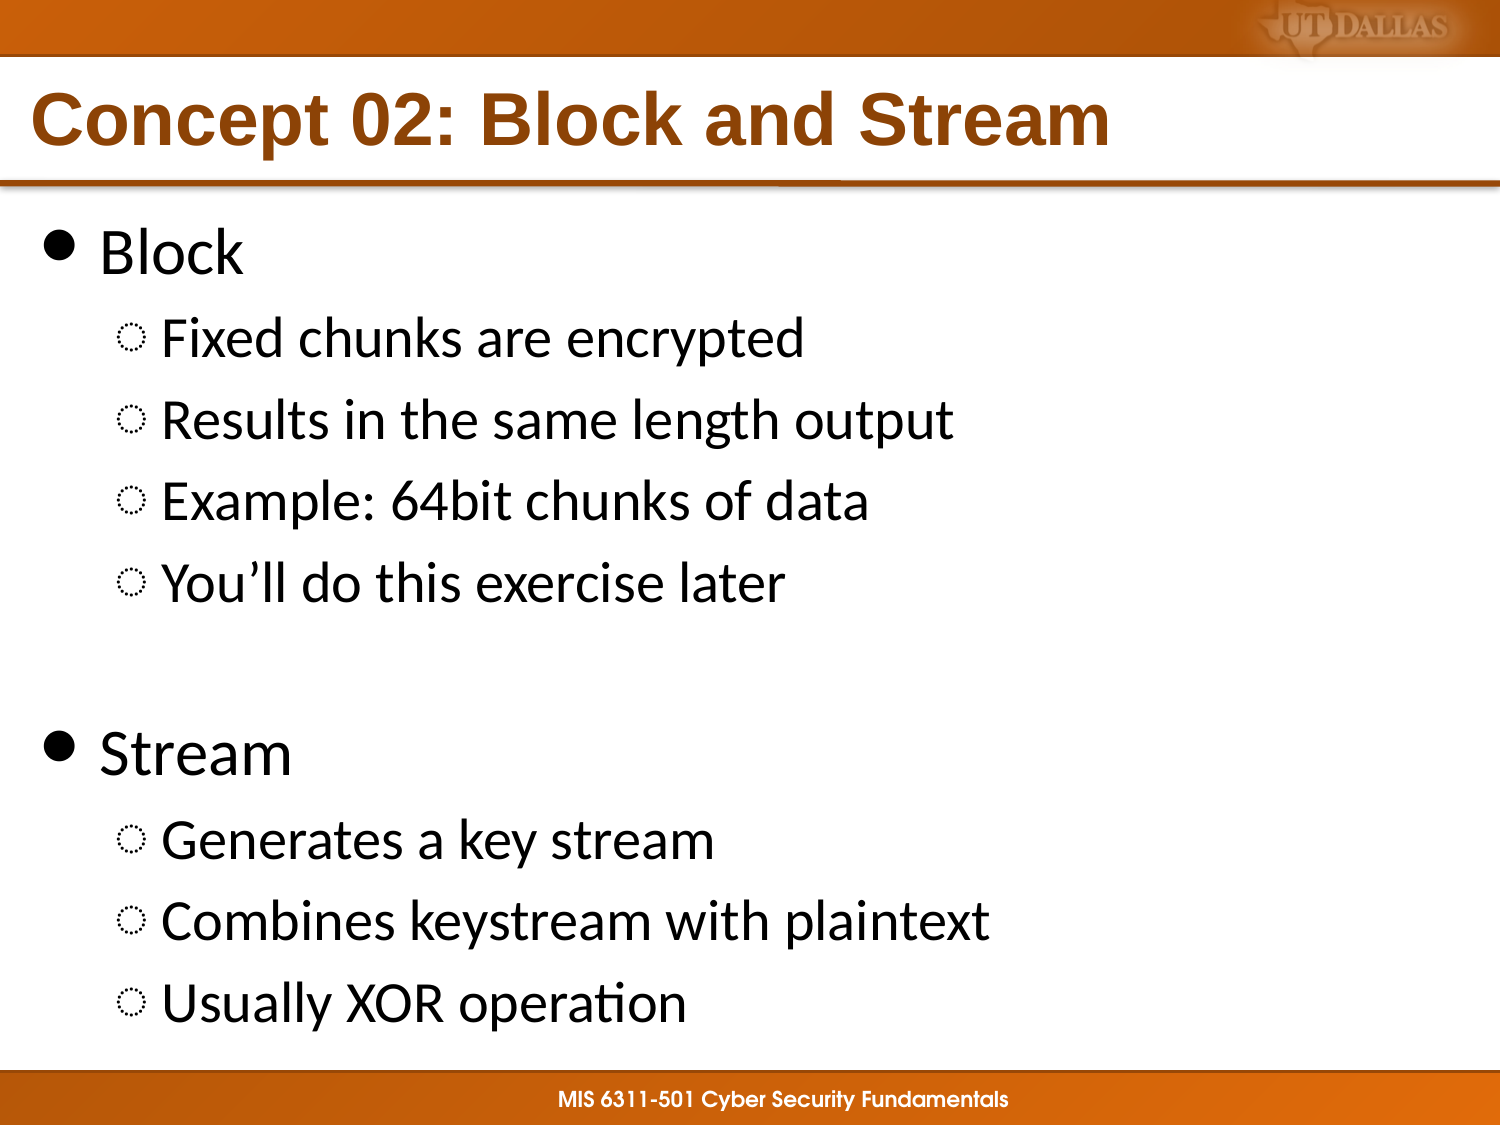

# Concept 02: Block and Stream
Block
Fixed chunks are encrypted
Results in the same length output
Example: 64bit chunks of data
You’ll do this exercise later

Stream
Generates a key stream
Combines keystream with plaintext
Usually XOR operation